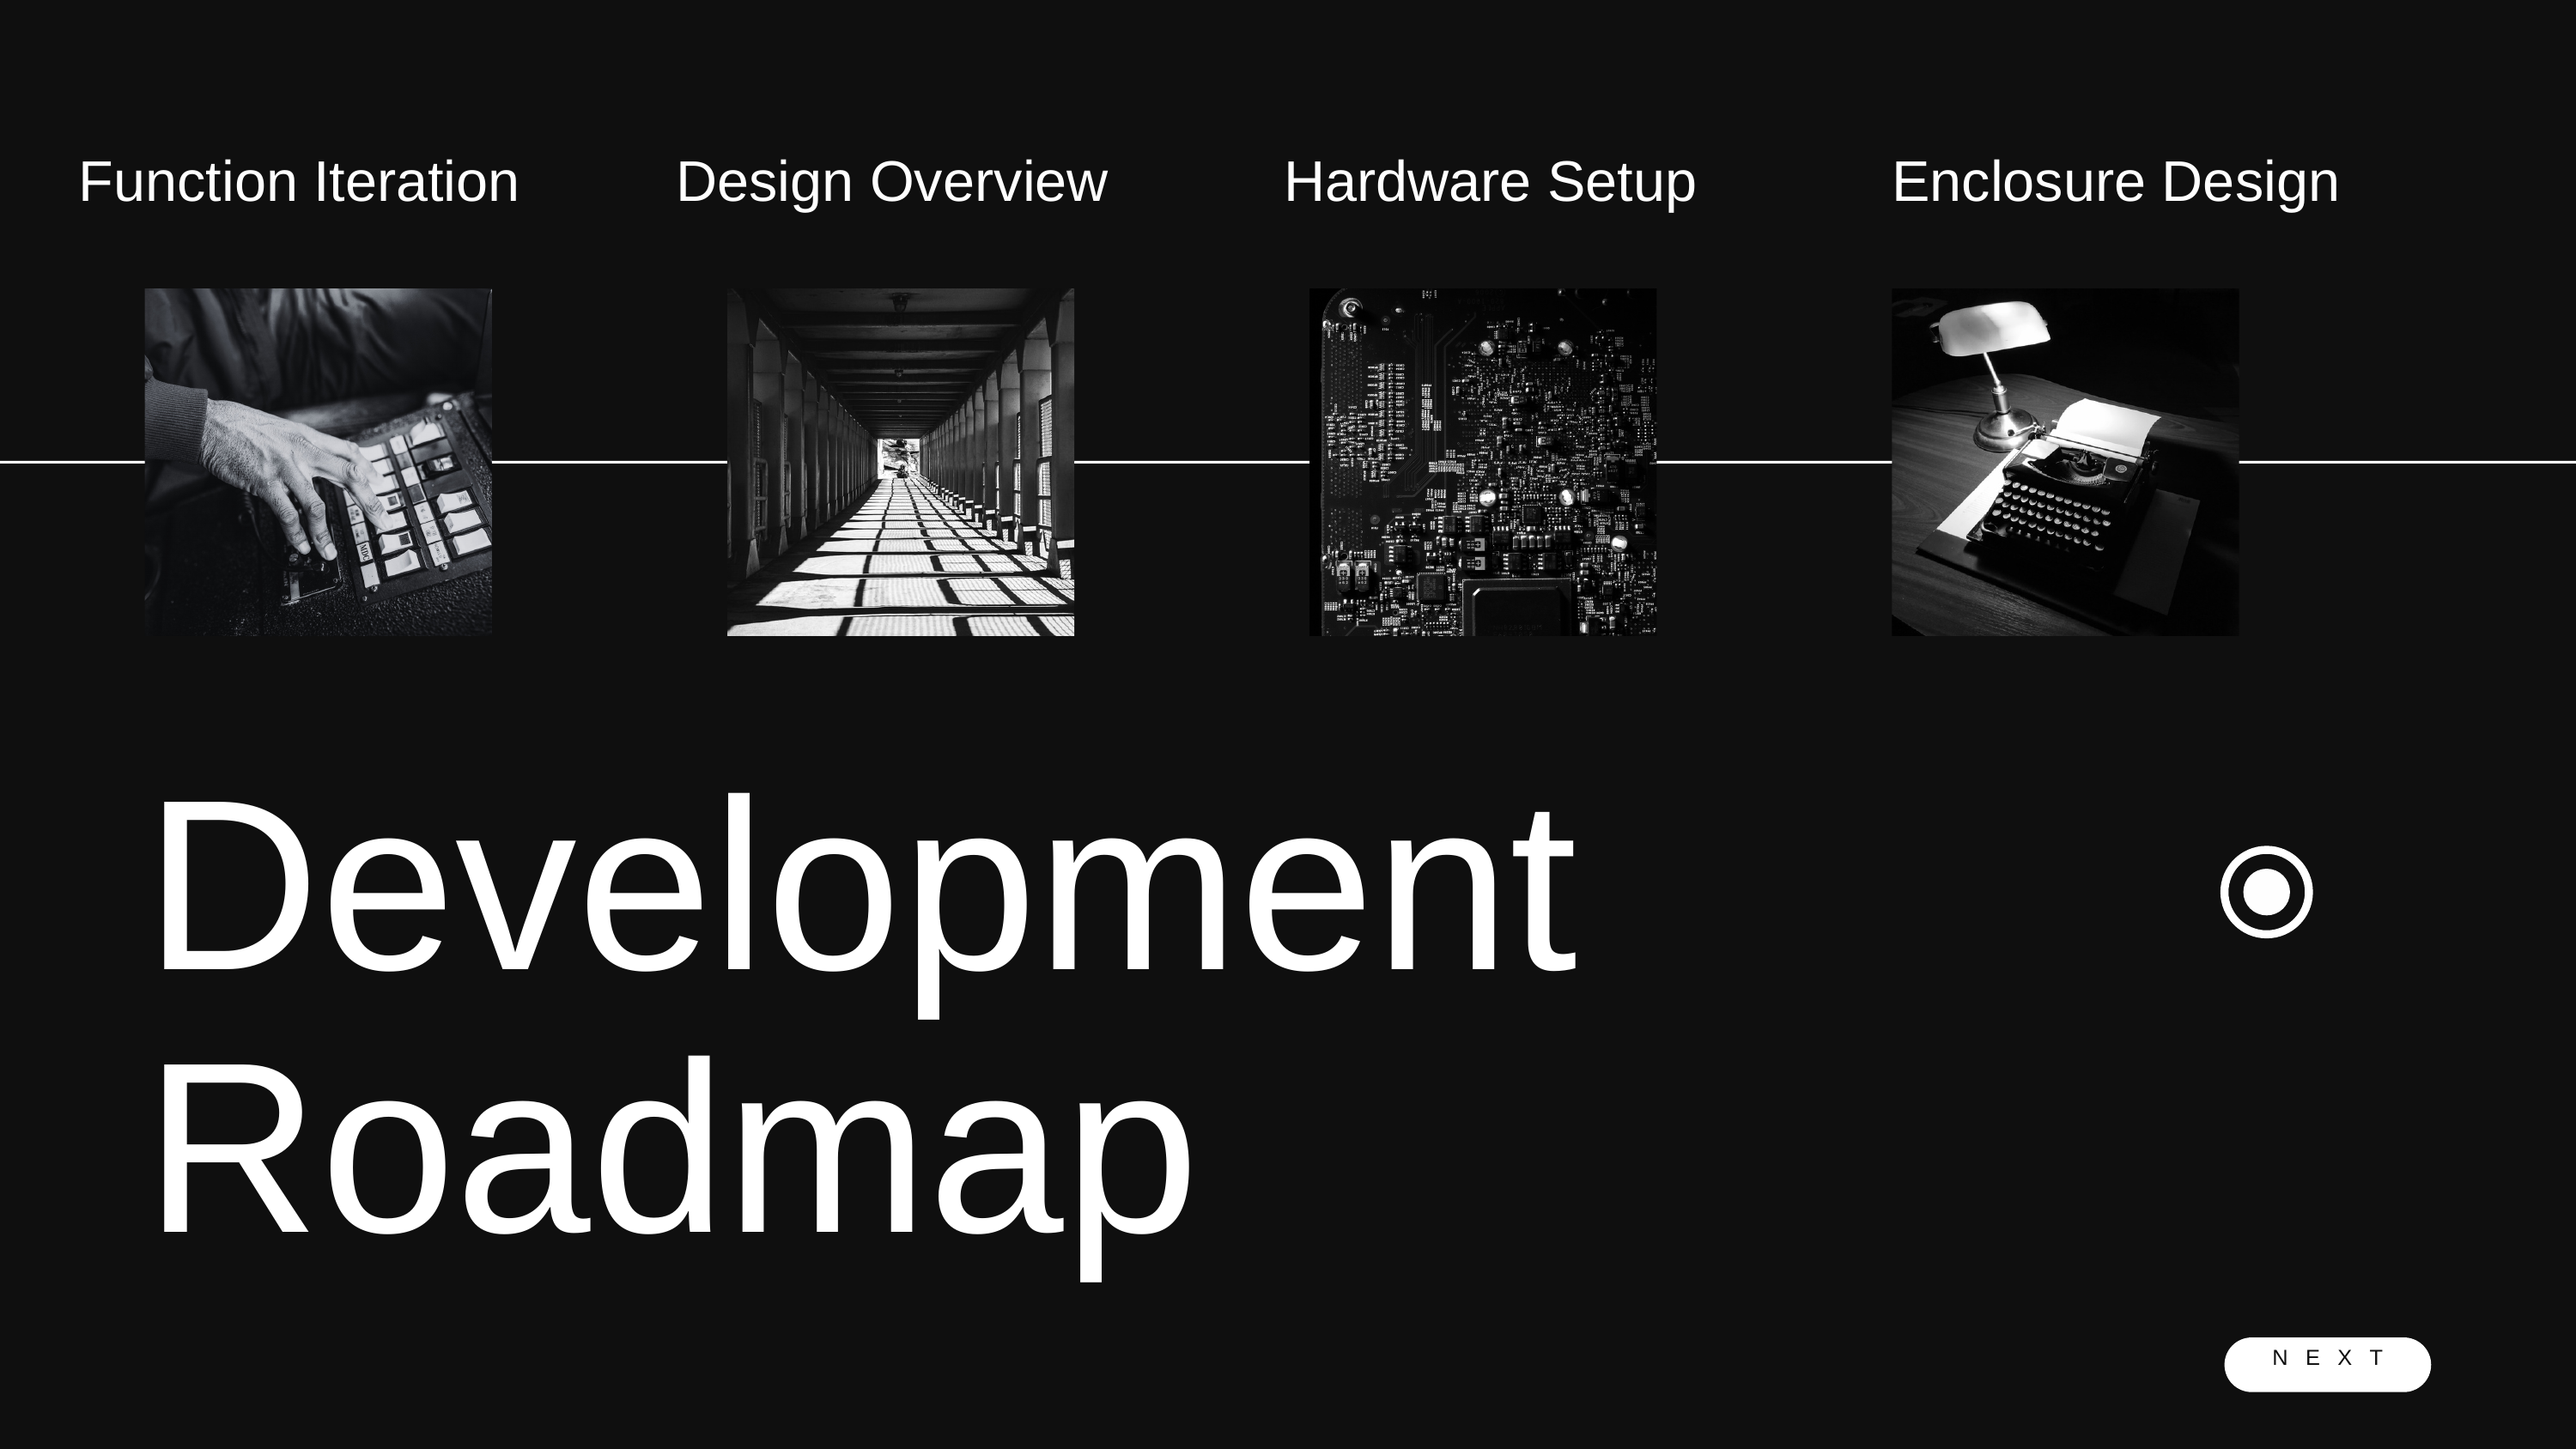

Function Iteration
Design Overview
Hardware Setup
Enclosure Design

Development Roadmap

NEXT